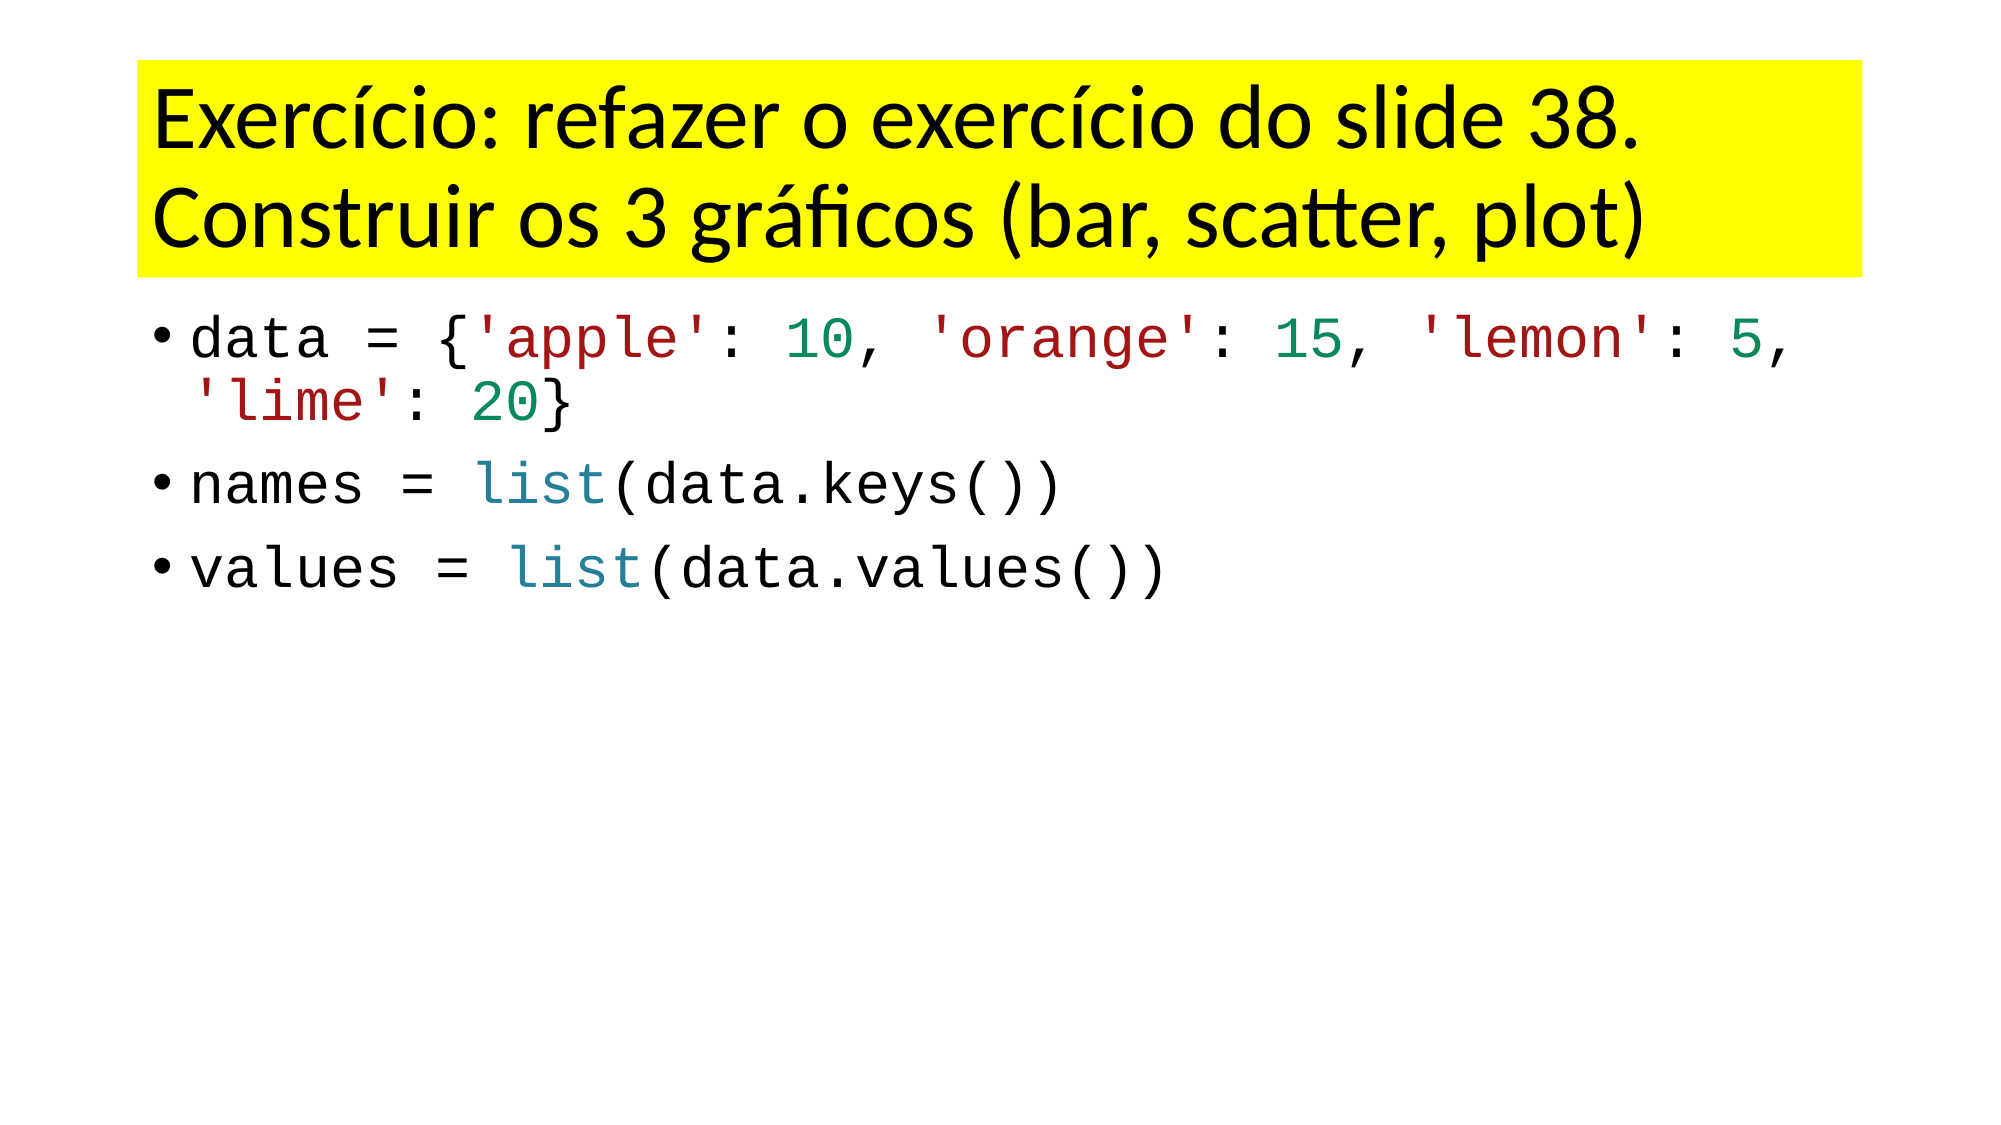

# Exercício: refazer o exercício do slide 38. Construir os 3 gráficos (bar, scatter, plot)
data = {'apple': 10, 'orange': 15, 'lemon': 5, 'lime': 20}
names = list(data.keys())
values = list(data.values())